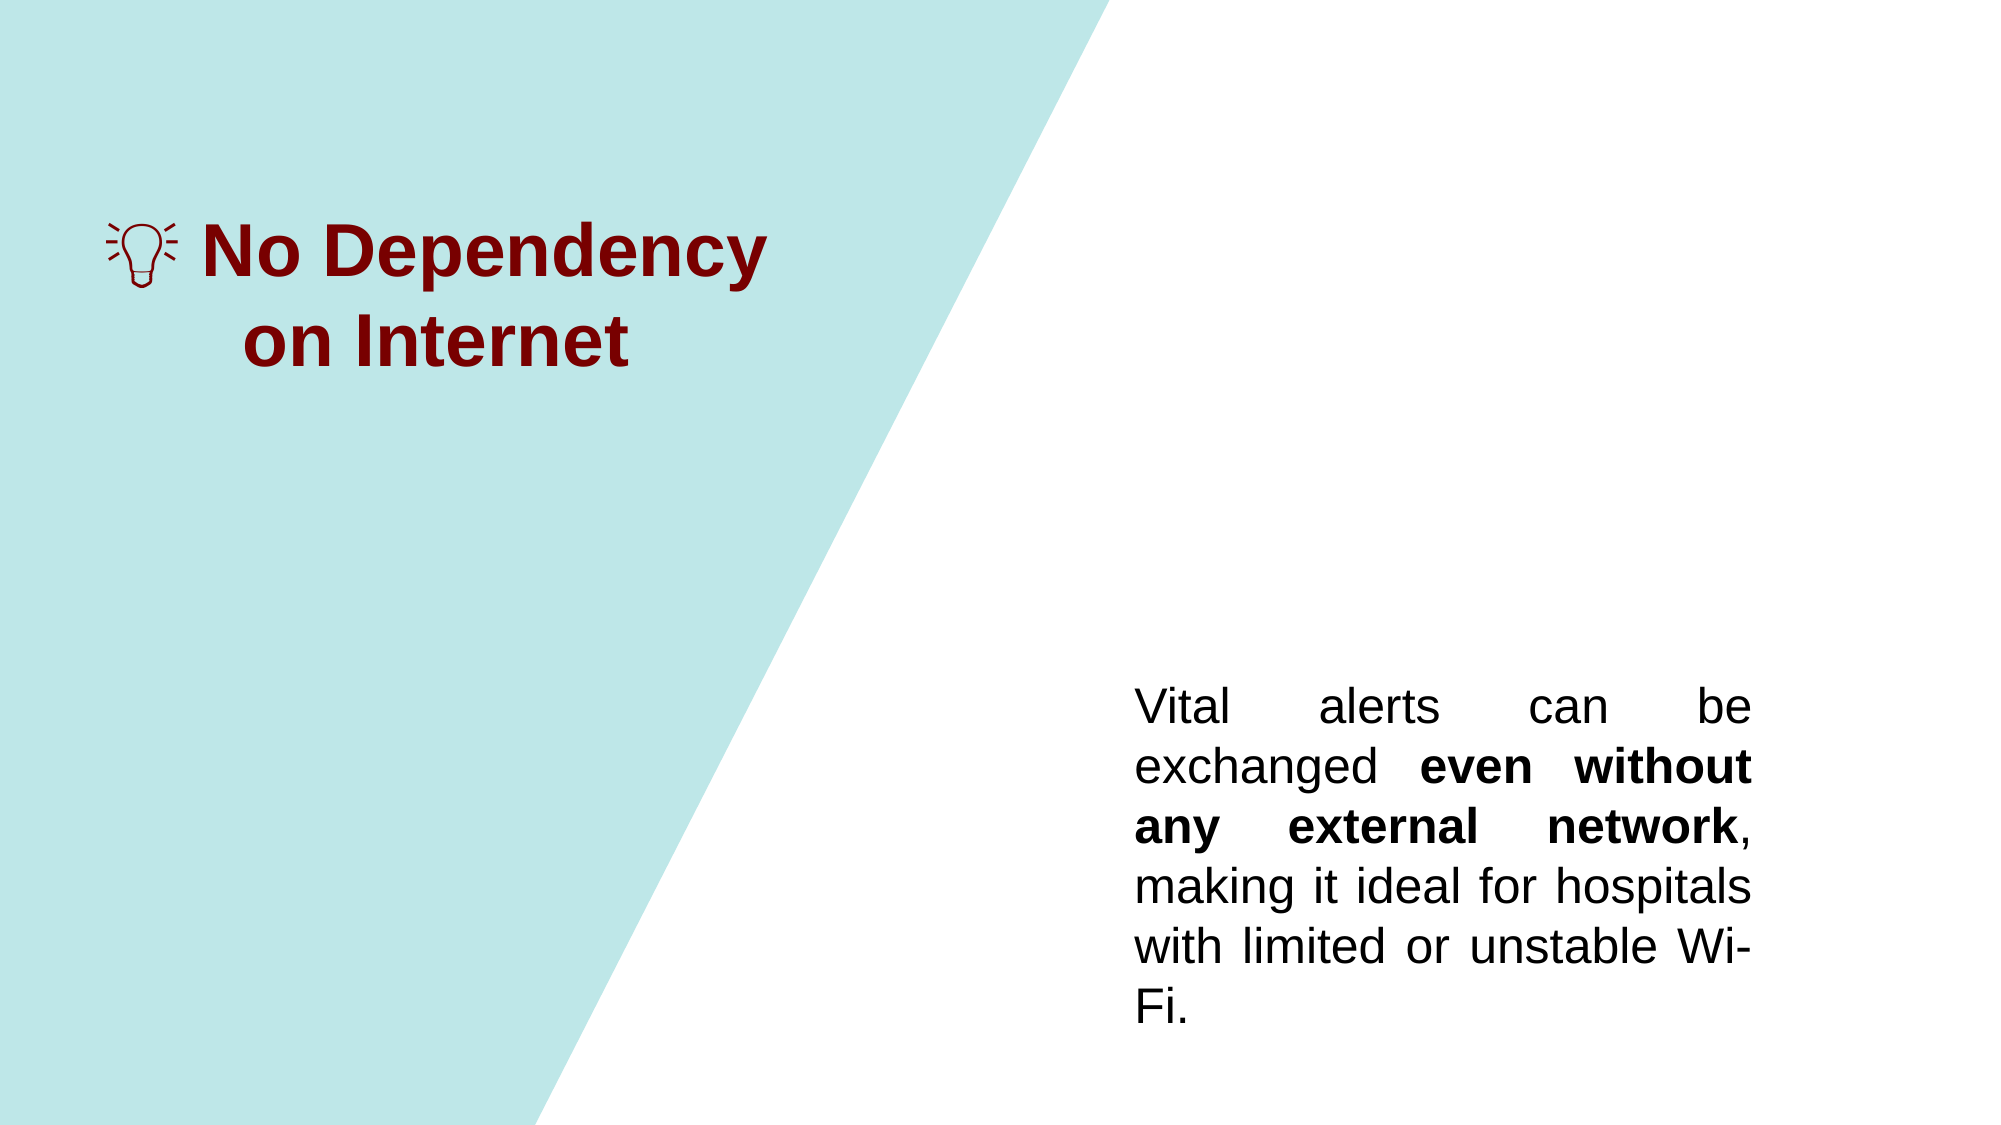

💡 No Dependency on Internet
Vital alerts can be exchanged even without any external network, making it ideal for hospitals with limited or unstable Wi-Fi.